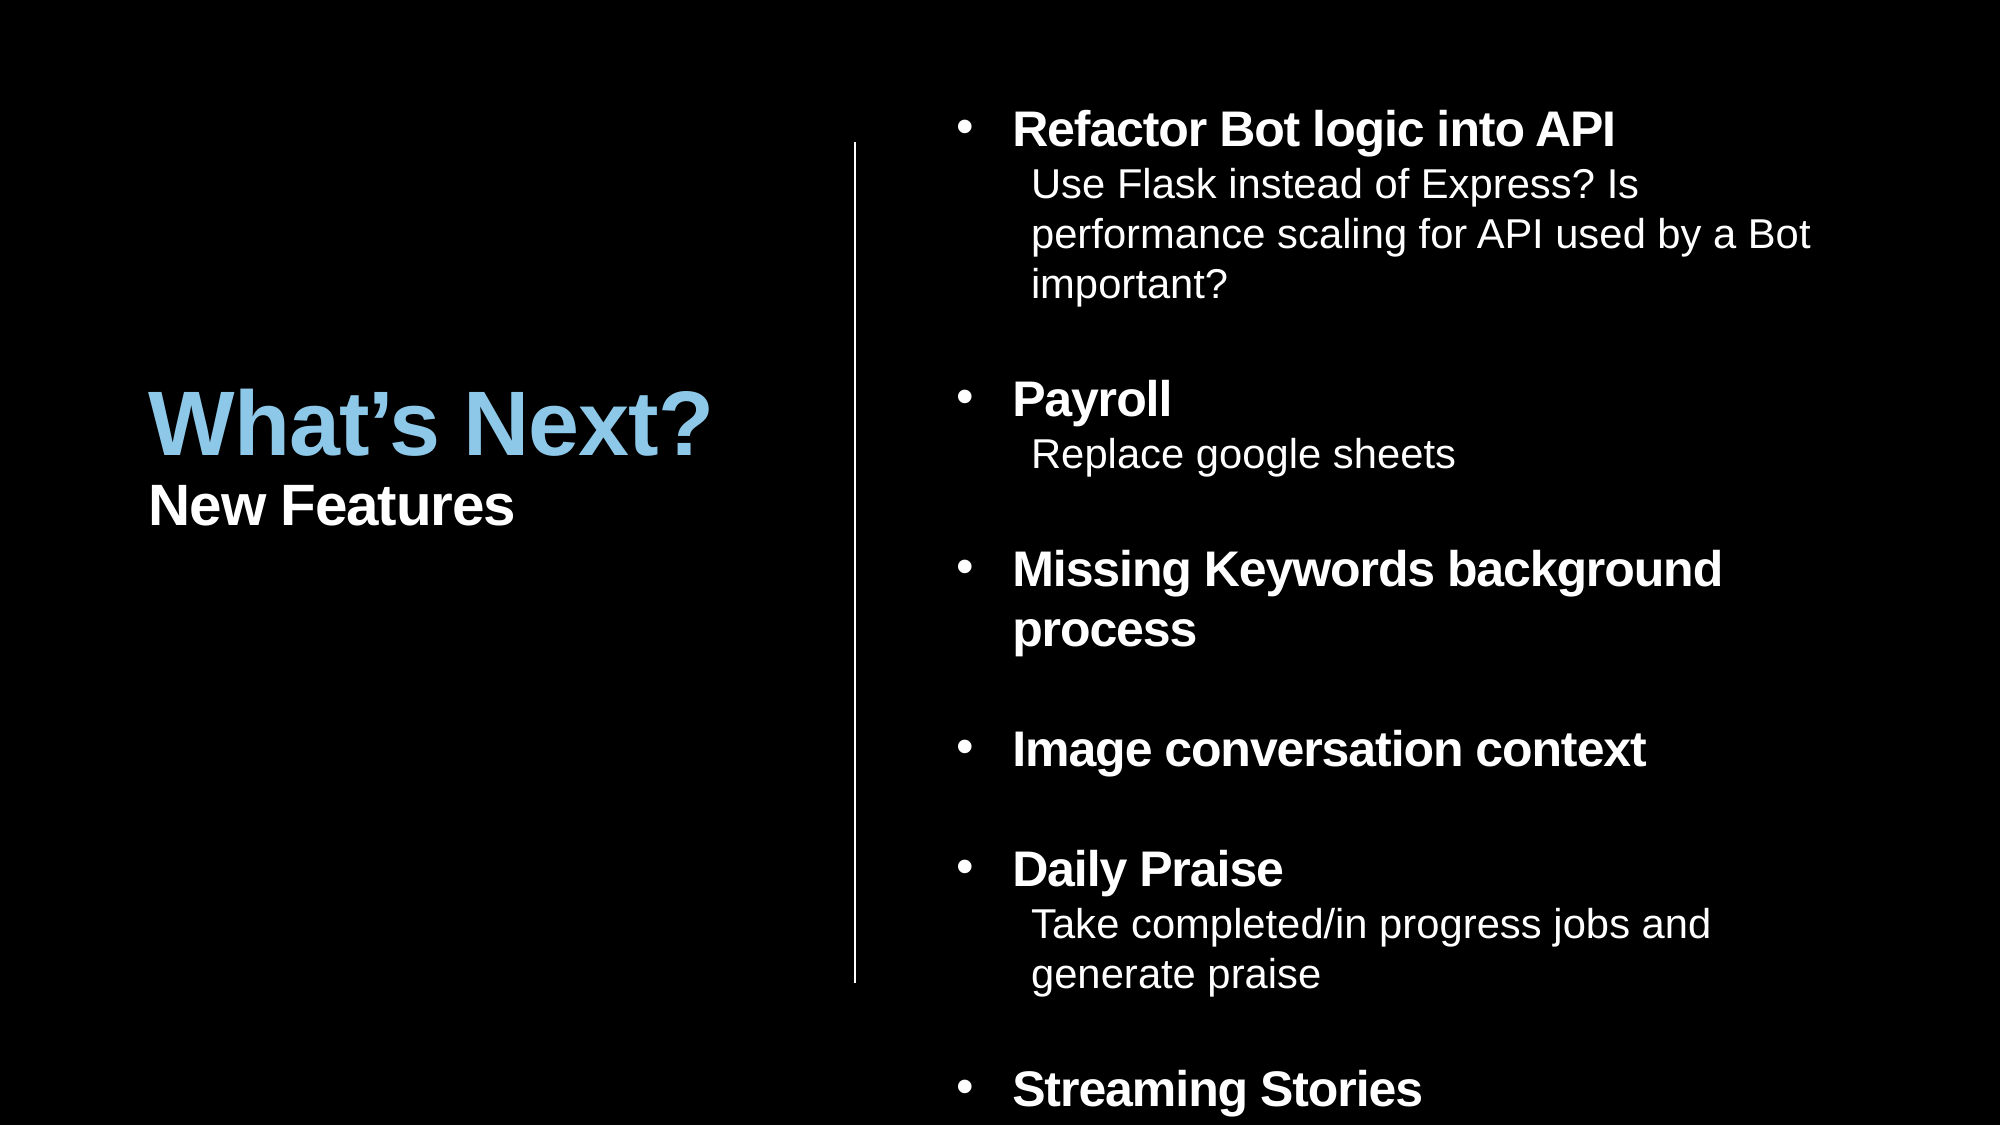

Refactor Bot logic into API
Use Flask instead of Express? Is performance scaling for API used by a Bot important?

Payroll
Replace google sheets

Missing Keywords background process

Image conversation context

Daily Praise
Take completed/in progress jobs and generate praise

Streaming Stories

What’s Next?
New Features